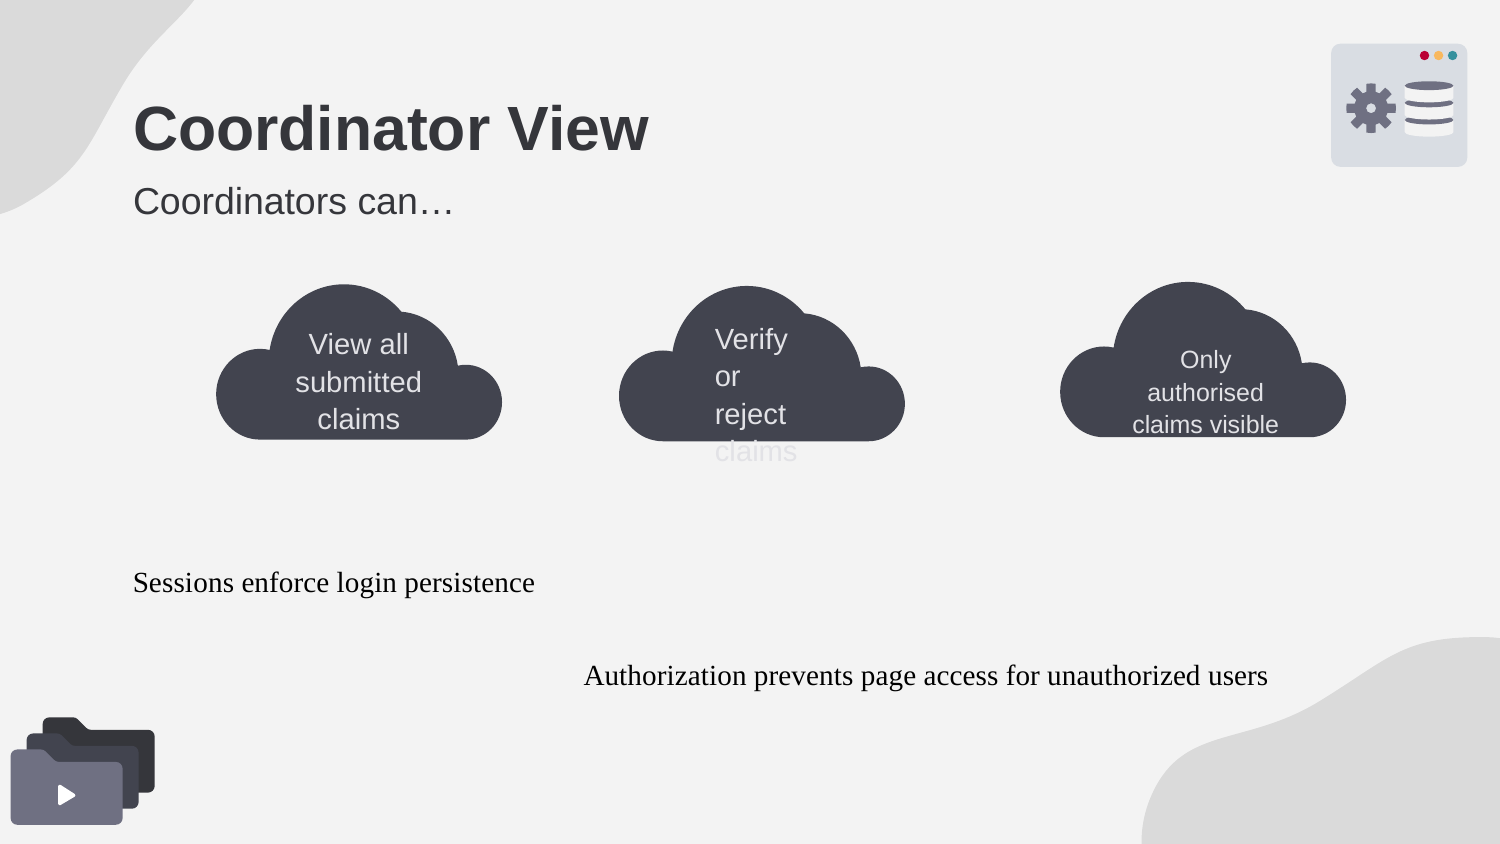

# Coordinator View
Coordinators can…

Verify or reject  claims
View all submitted claims
Only authorised claims visible
Sessions enforce login persistence
Authorization prevents page access for unauthorized users